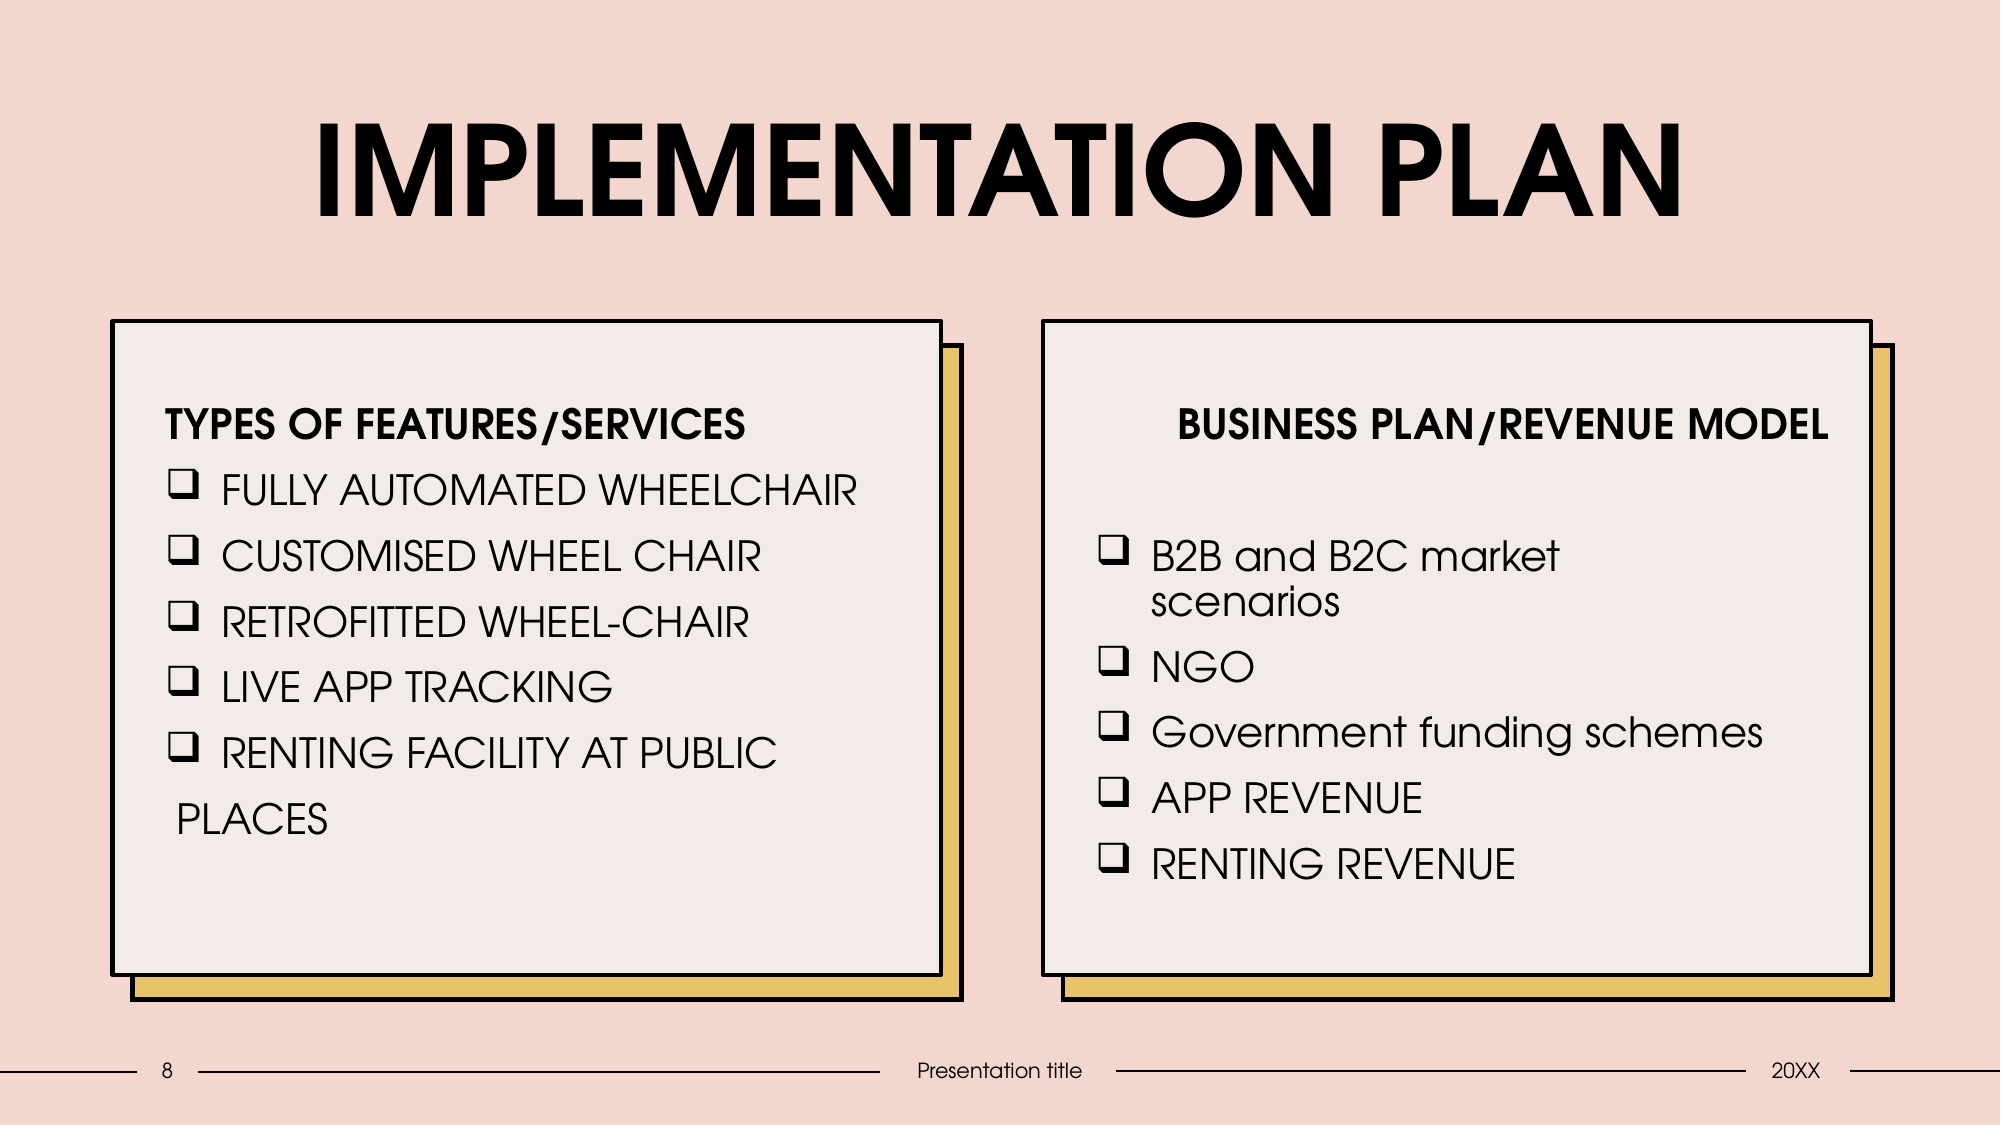

# IMPLEMENTATION PLAN
TYPES OF FEATURES/SERVICES
FULLY AUTOMATED WHEELCHAIR
CUSTOMISED WHEEL CHAIR
RETROFITTED WHEEL-CHAIR
LIVE APP TRACKING
RENTING FACILITY AT PUBLIC
 PLACES

       BUSINESS PLAN/REVENUE MODEL

B2B and B2C market
scenarios
NGO
Government funding schemes
APP REVENUE
RENTING REVENUE

8
Presentation title
20XX